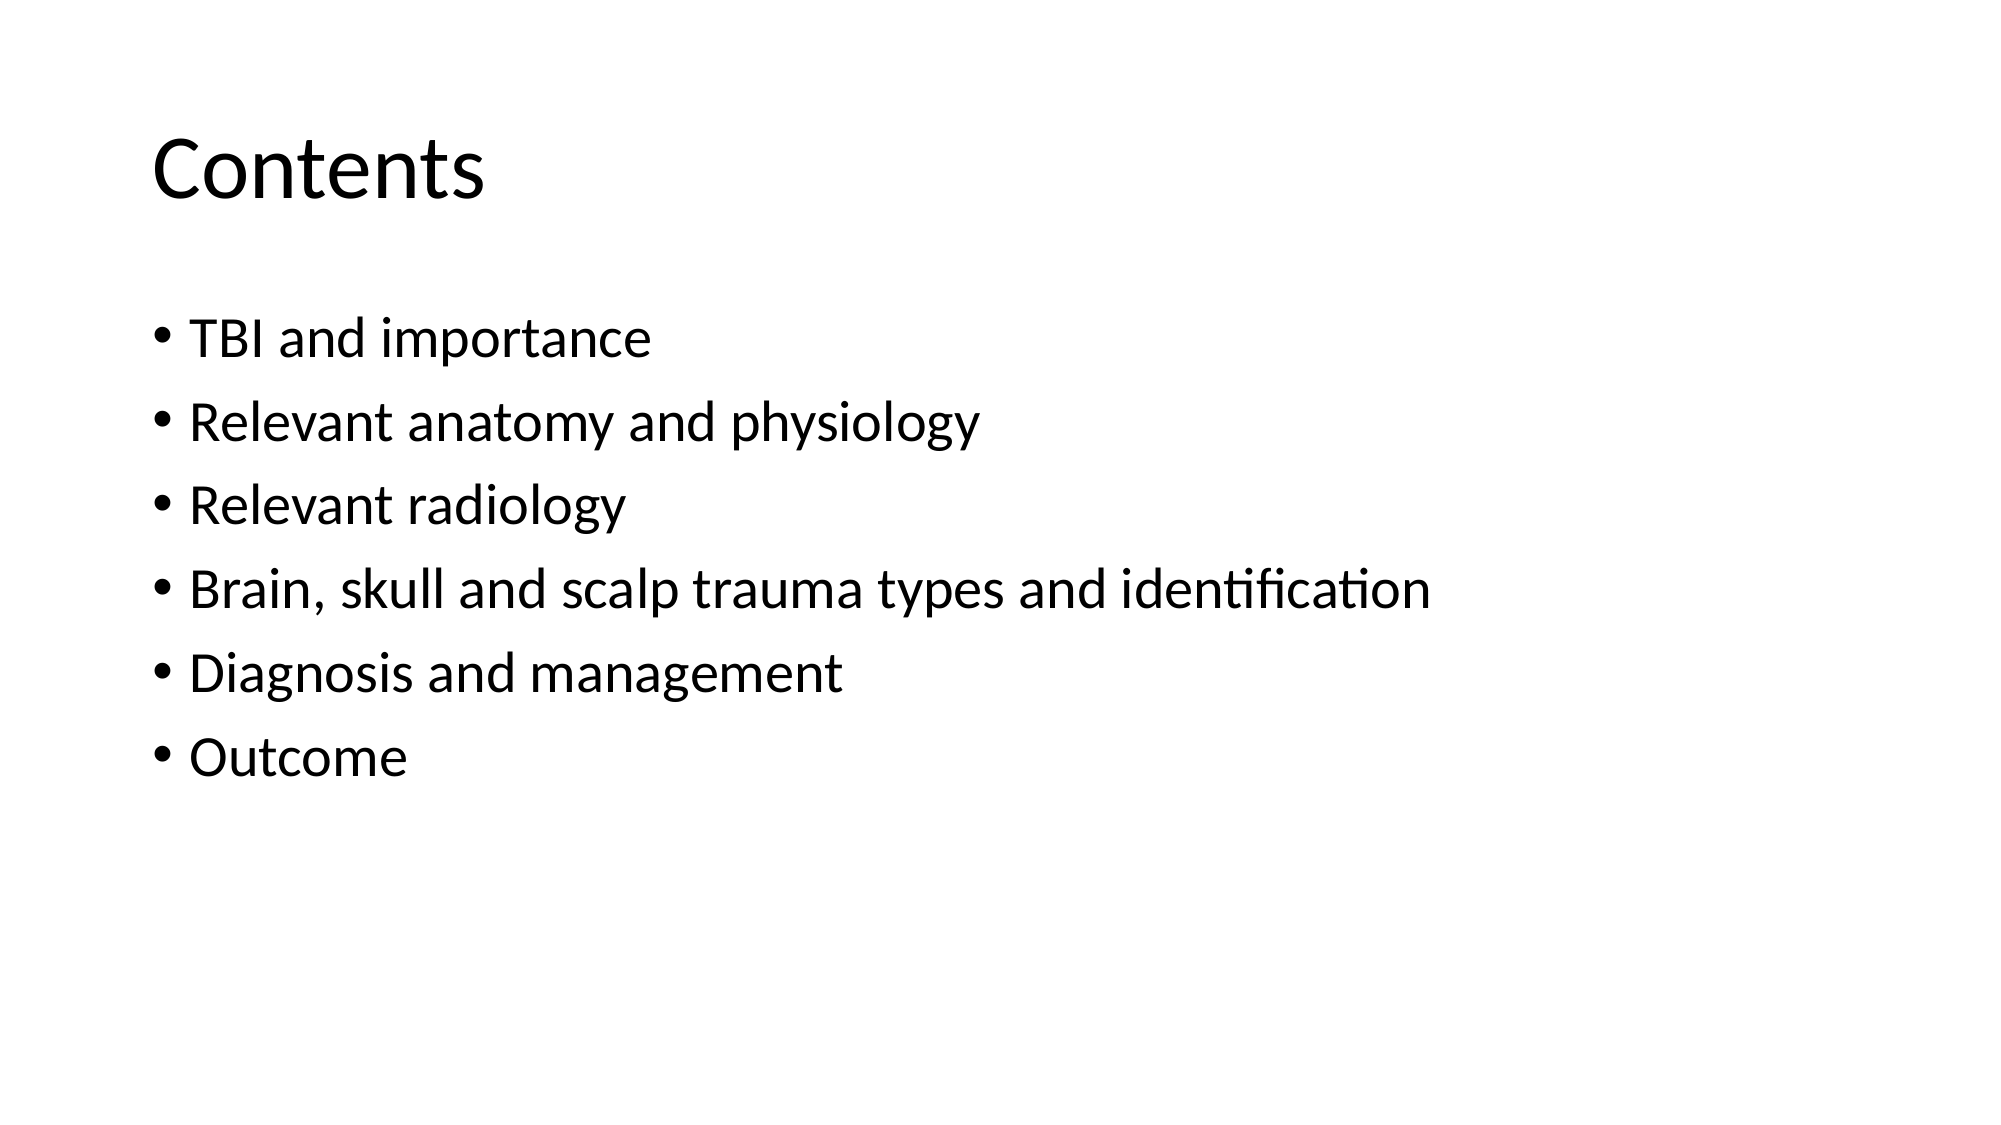

# Contents
TBI and importance
Relevant anatomy and physiology
Relevant radiology
Brain, skull and scalp trauma types and identification
Diagnosis and management
Outcome